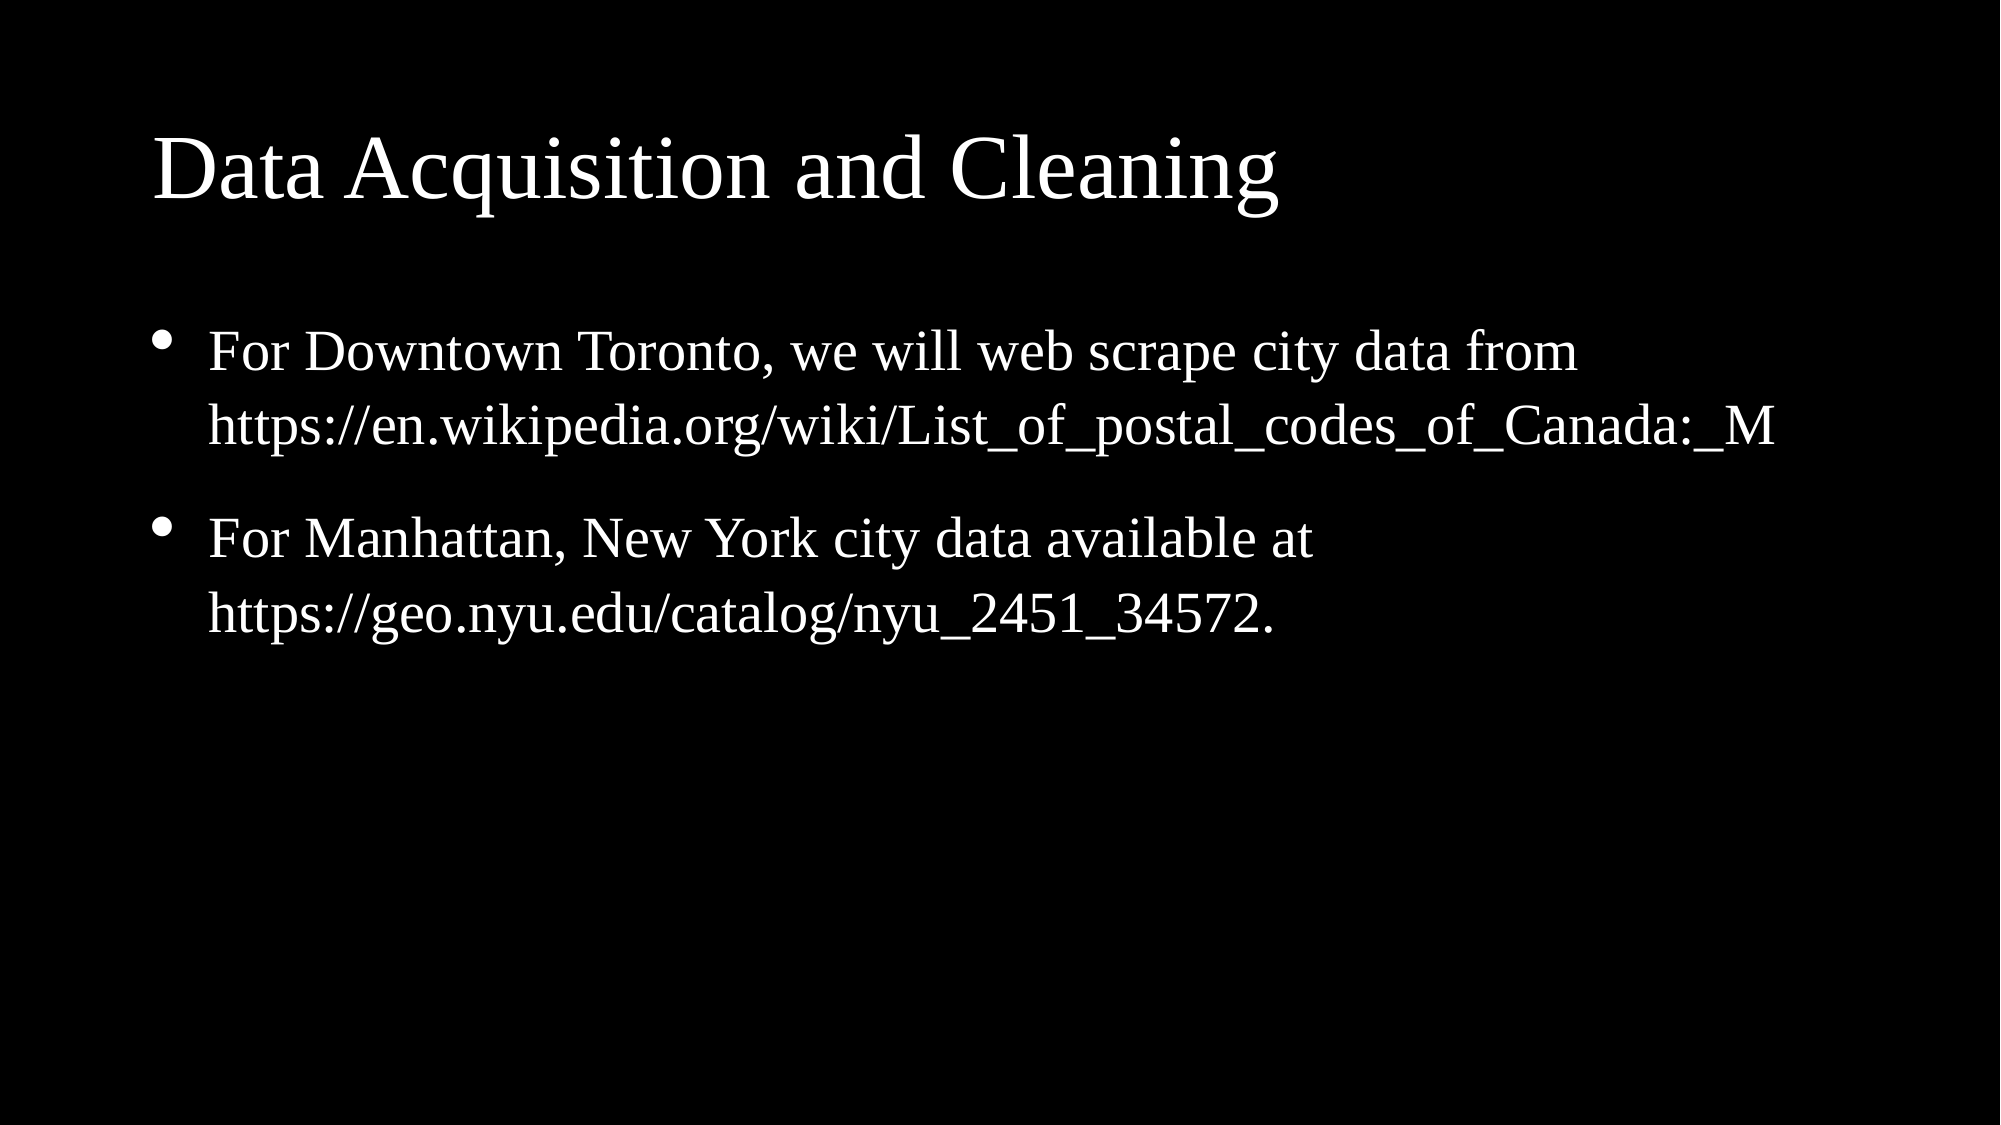

# Data Acquisition and Cleaning
For Downtown Toronto, we will web scrape city data from https://en.wikipedia.org/wiki/List_of_postal_codes_of_Canada:_M
For Manhattan, New York city data available at https://geo.nyu.edu/catalog/nyu_2451_34572.